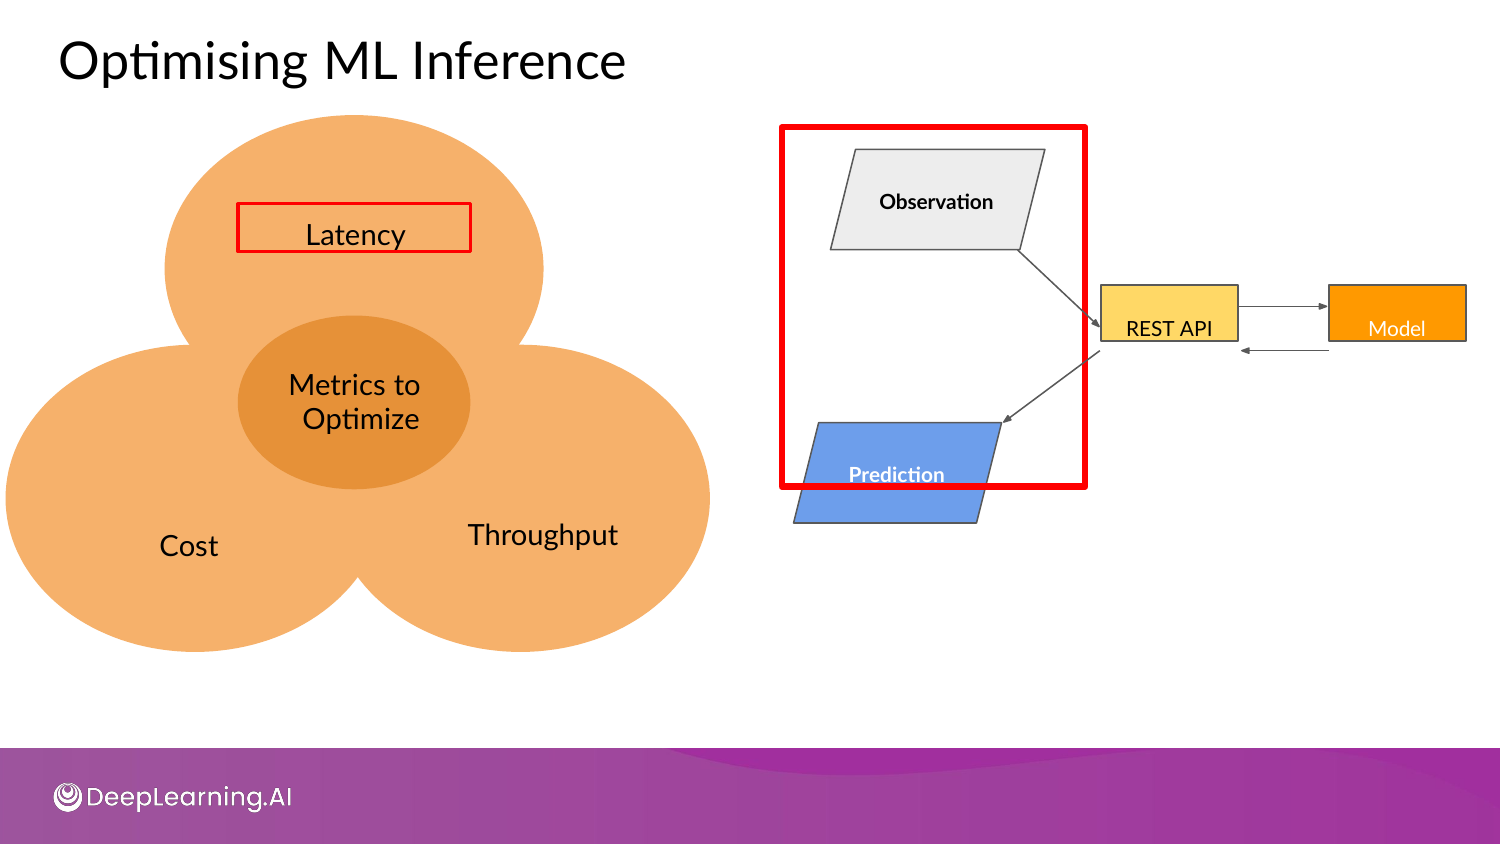

# Optimising ML Inference

Observation

Prediction

Latency

REST API

Model

Metrics to  Optimize

Throughput
Cost